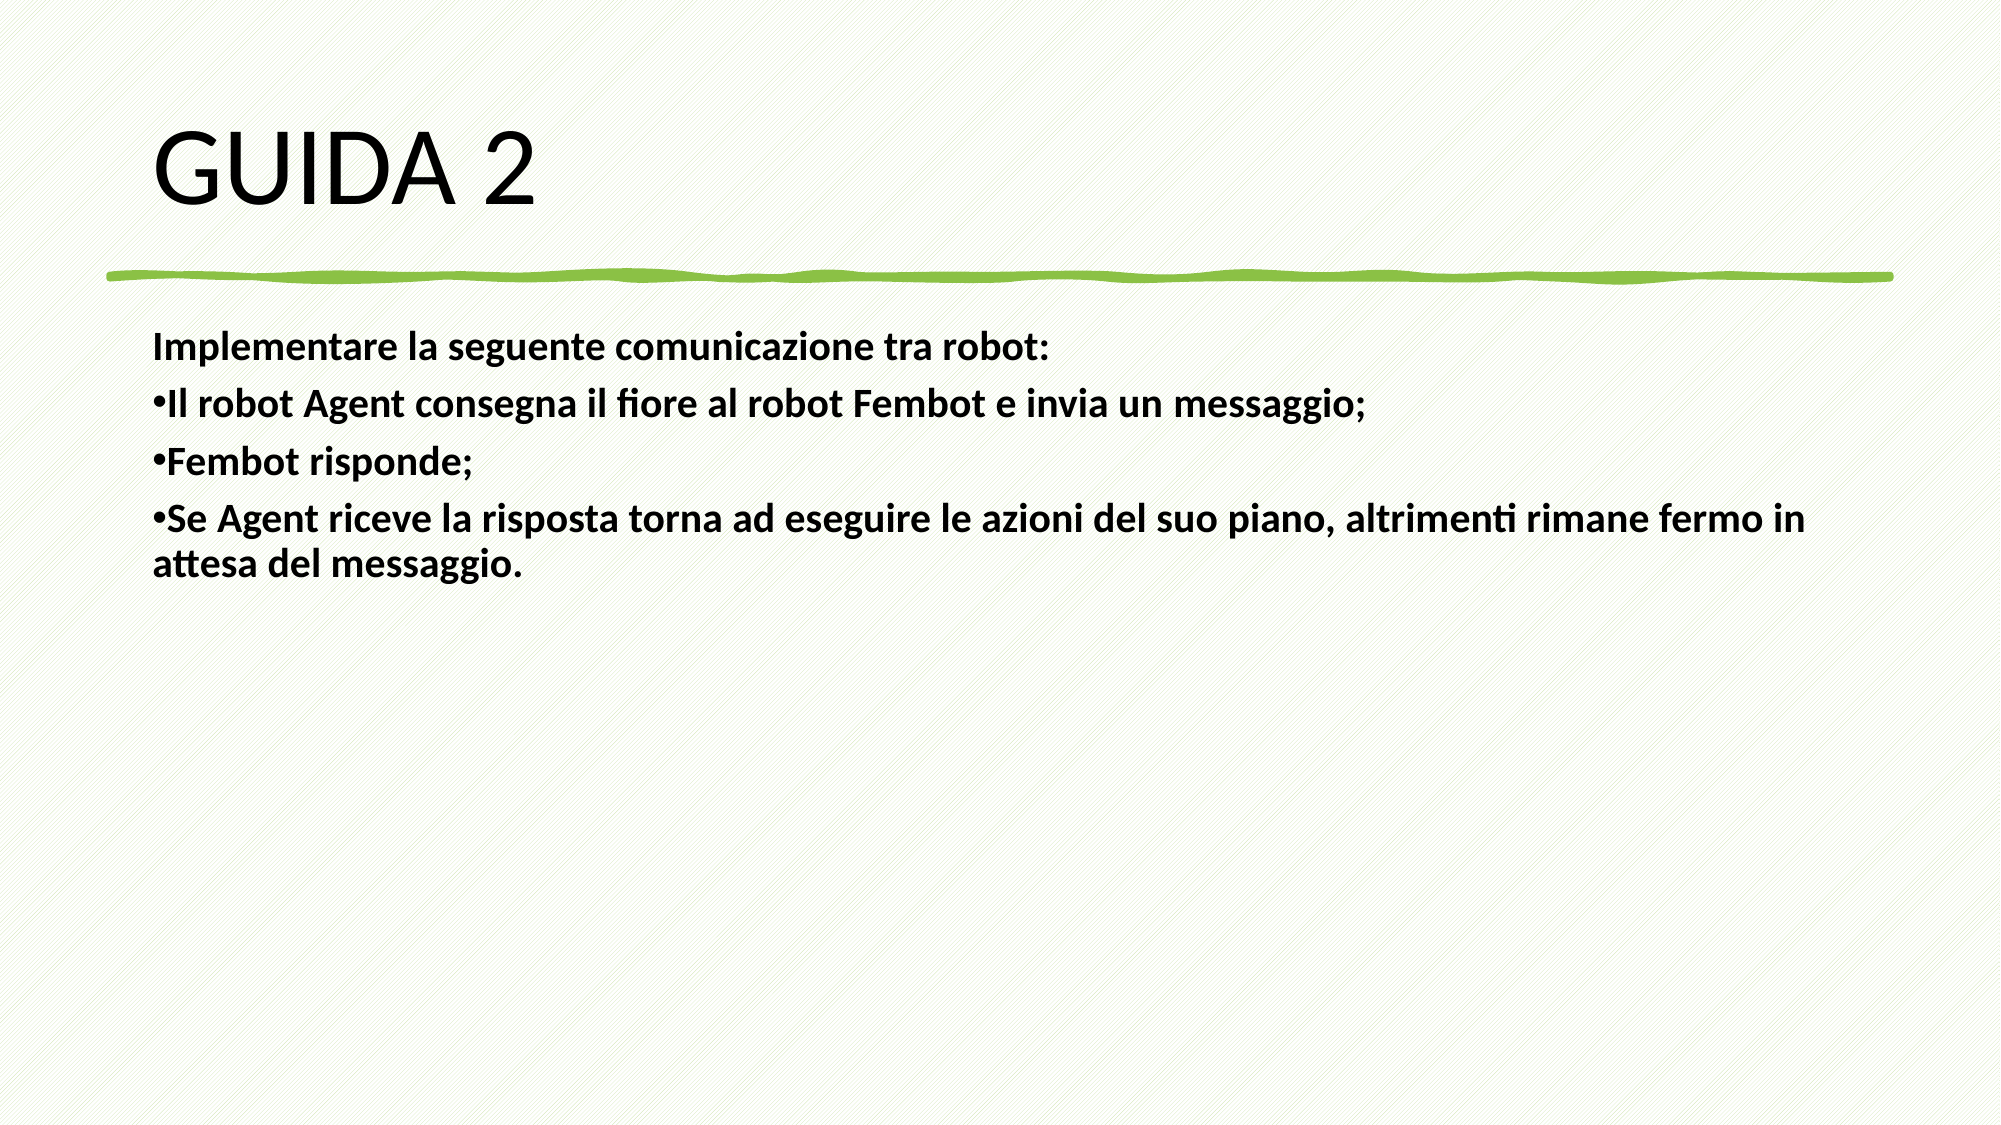

GUIDA 2

Implementare la seguente comunicazione tra robot:​
Il robot Agent consegna il fiore al robot Fembot e invia un messaggio;​
Fembot risponde;
Se Agent riceve la risposta torna ad eseguire le azioni del suo piano, altrimenti rimane fermo in    attesa del messaggio.